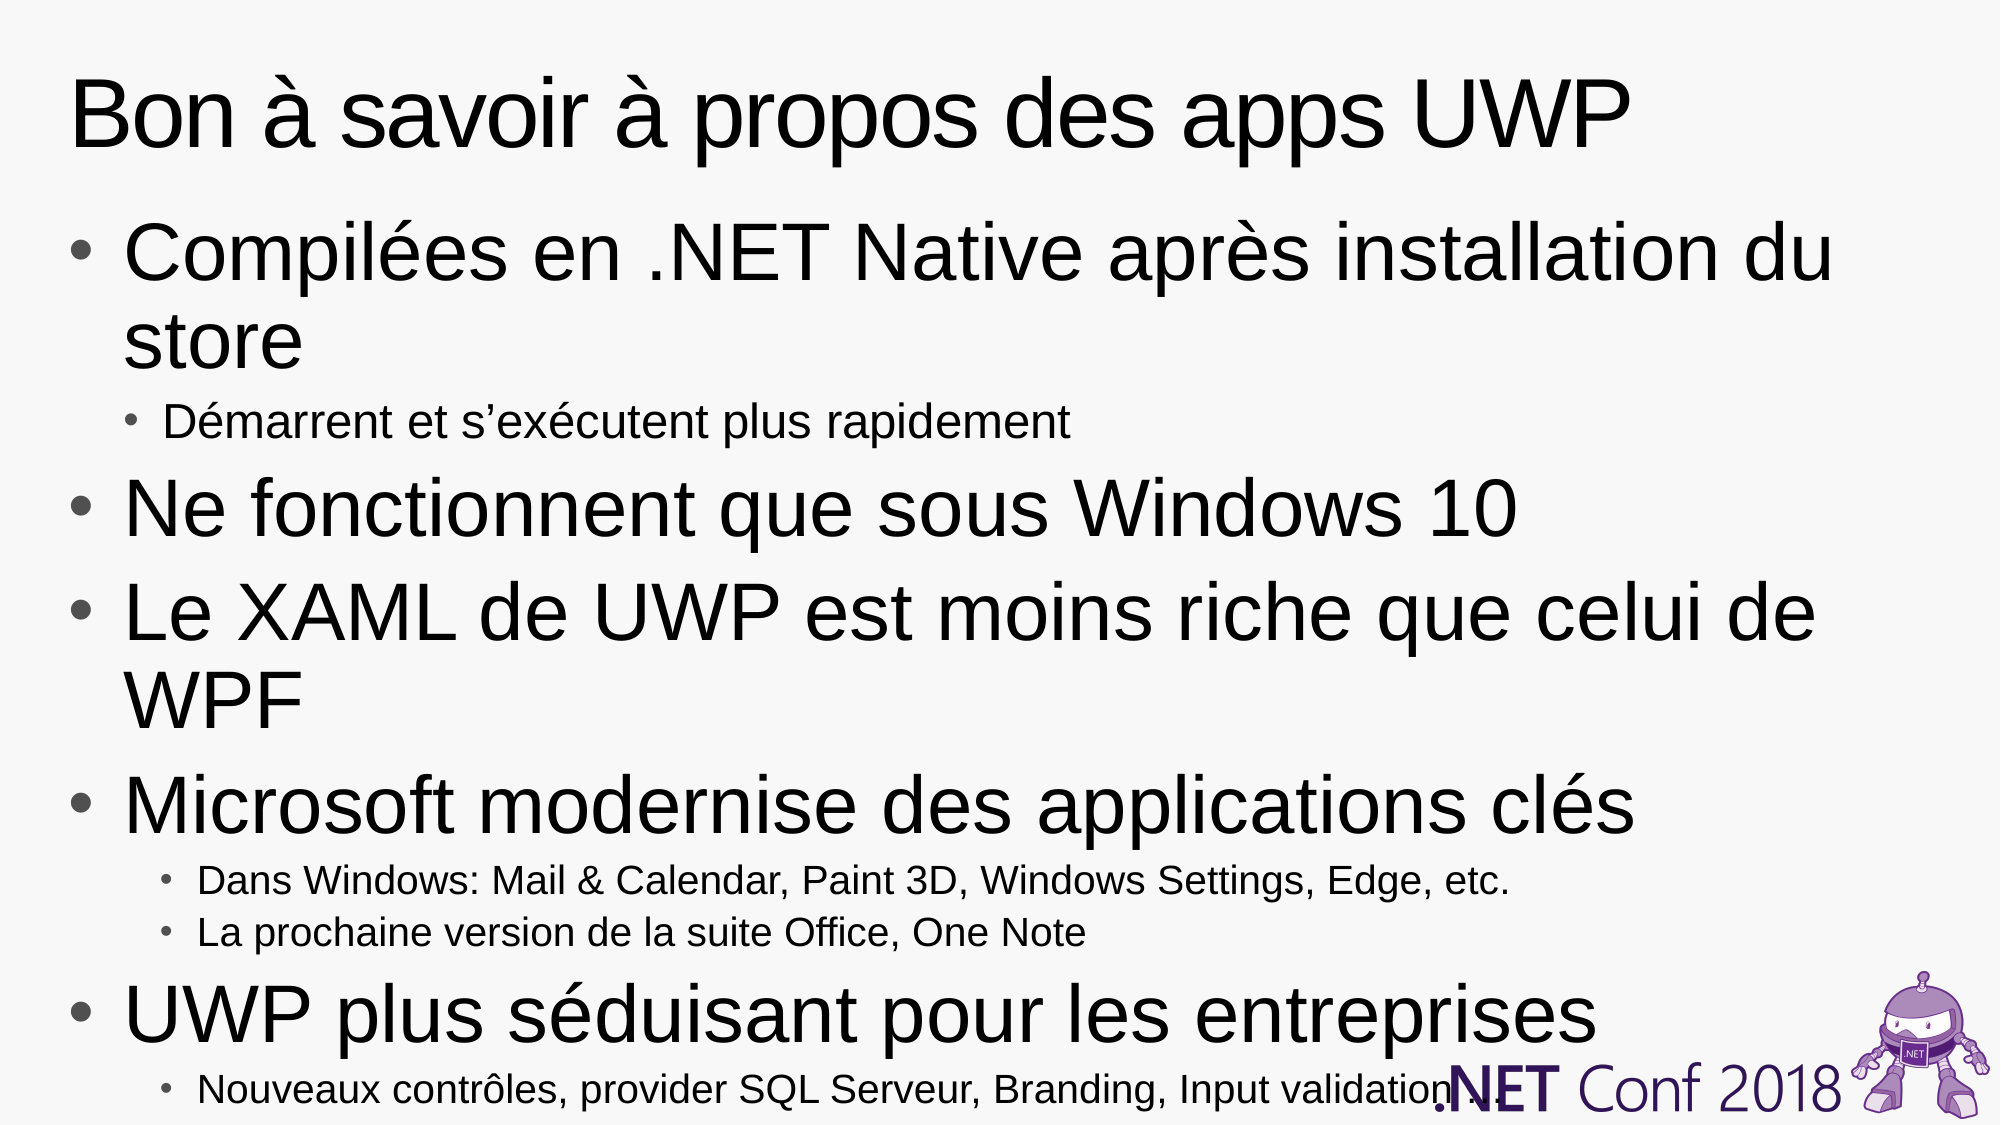

# Bon à savoir à propos des apps UWP
Compilées en .NET Native après installation du store
Démarrent et s’exécutent plus rapidement
Ne fonctionnent que sous Windows 10
Le XAML de UWP est moins riche que celui de WPF
Microsoft modernise des applications clés
Dans Windows: Mail & Calendar, Paint 3D, Windows Settings, Edge, etc.
La prochaine version de la suite Office, One Note
UWP plus séduisant pour les entreprises
Nouveaux contrôles, provider SQL Serveur, Branding, Input validation …